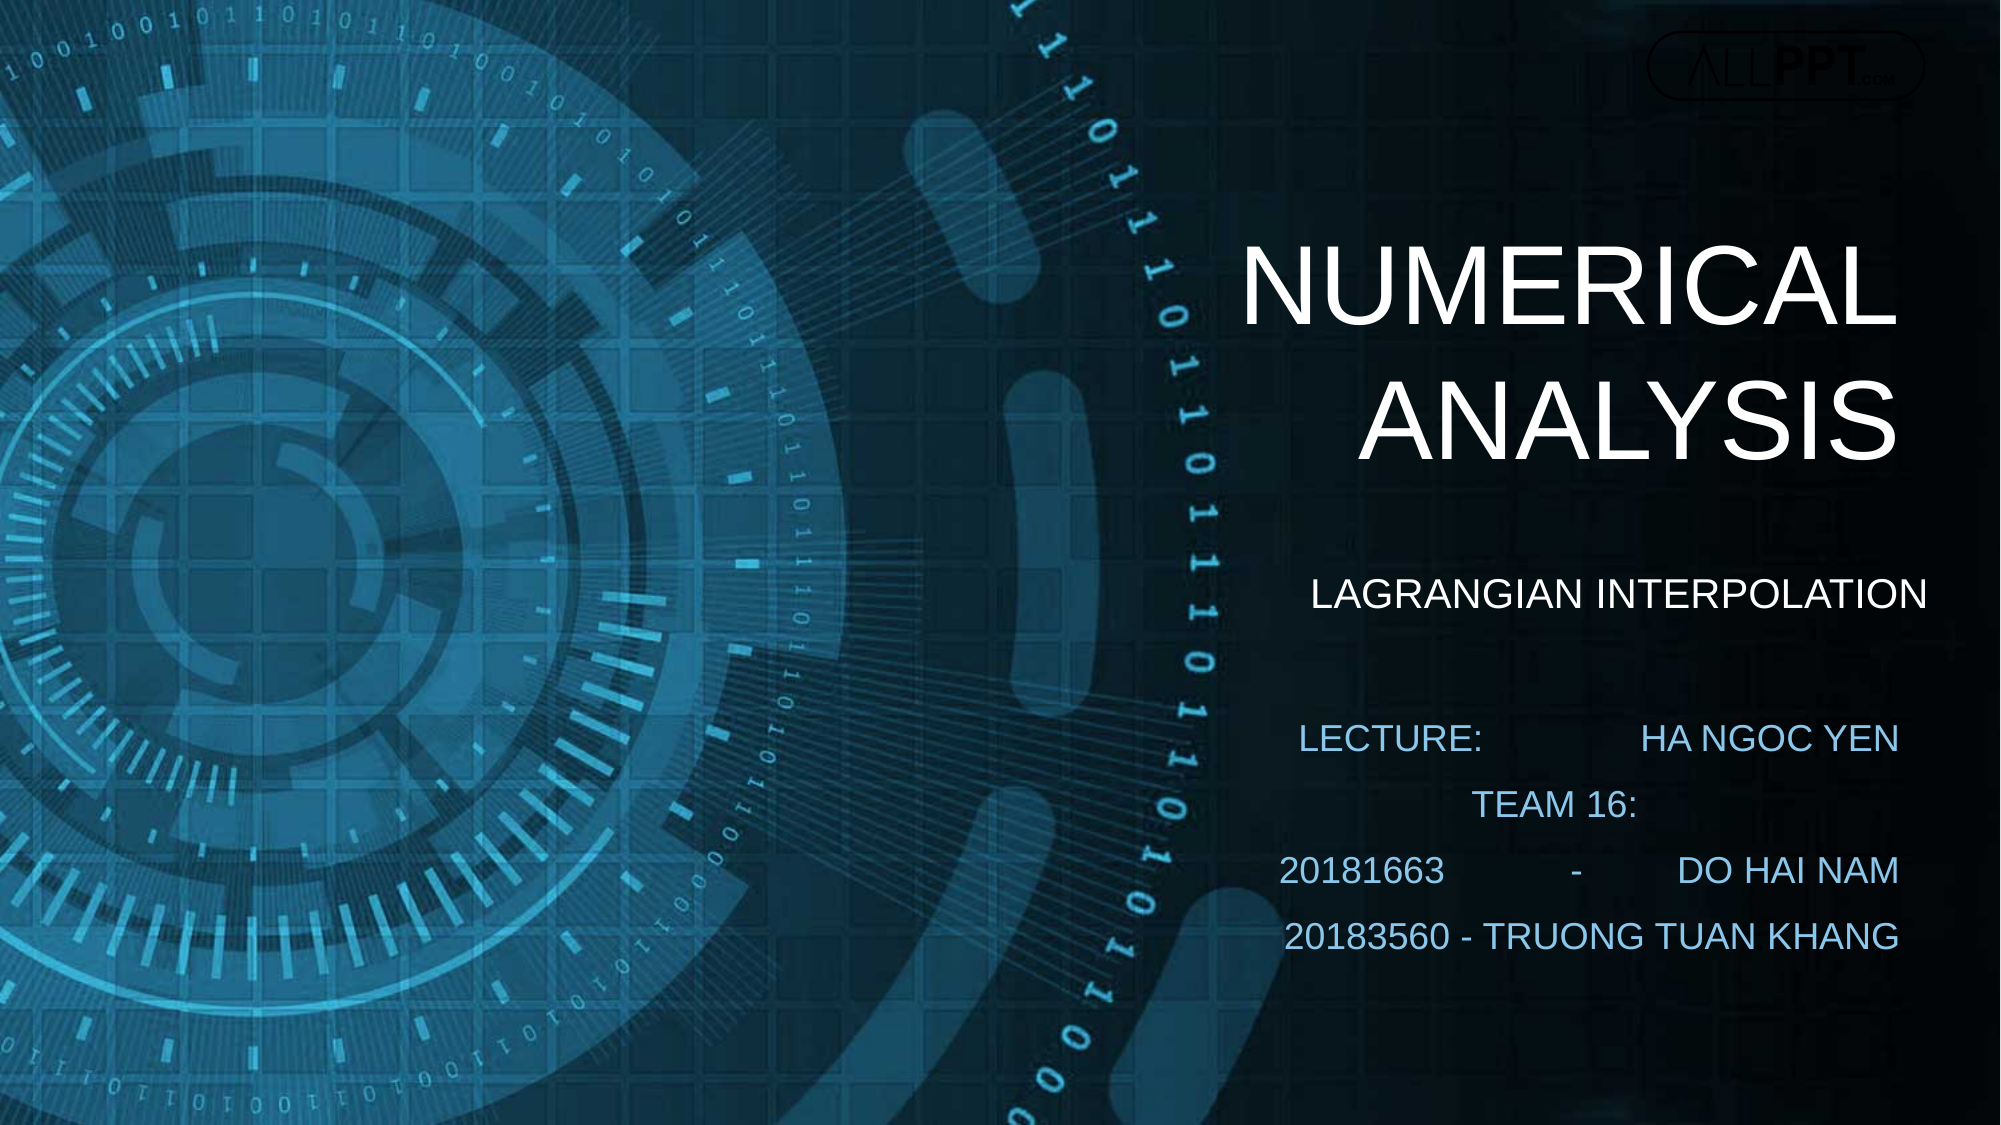

NUMERICAL
ANALYSIS

LAGRANGIAN INTERPOLATION

LECTURE:               HA NGOC YEN
            TEAM 16:
20181663            -         DO HAI NAM
20183560 - TRUONG TUAN KHANG